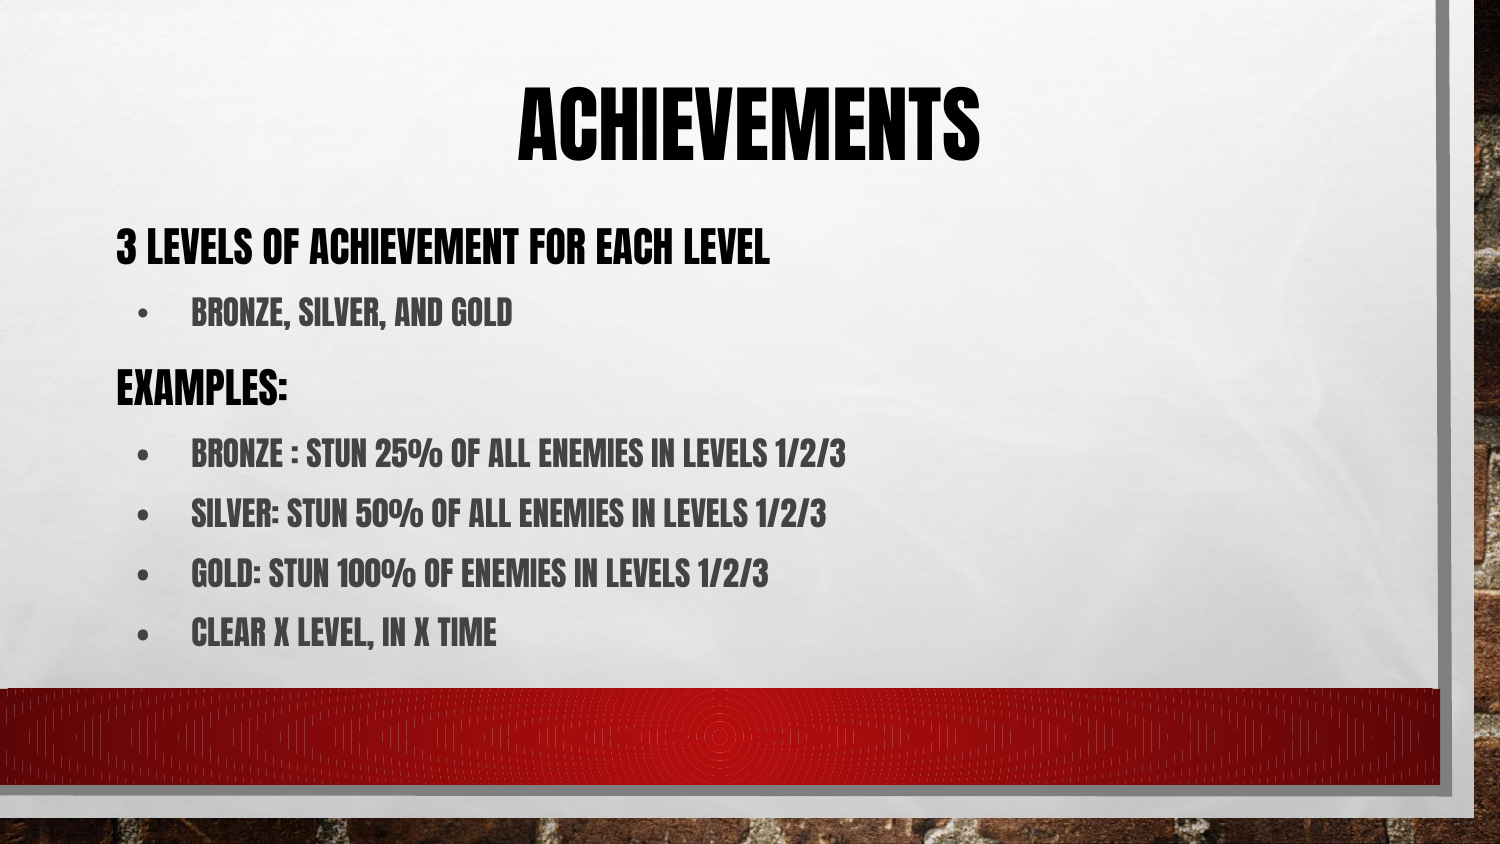

# ACHIEVEMENTS
3 LEVELS OF ACHIEVEMENT FOR EACH LEVEL
BRONZE, SILVER, AND GOLD
EXAMPLES:
BRONZE : STUN 25% OF ALL ENEMIES IN LEVELS 1/2/3
SILVER: STUN 50% OF ALL ENEMIES IN LEVELS 1/2/3
GOLD: STUN 100% OF ENEMIES IN LEVELS 1/2/3
CLEAR X LEVEL, IN X TIME